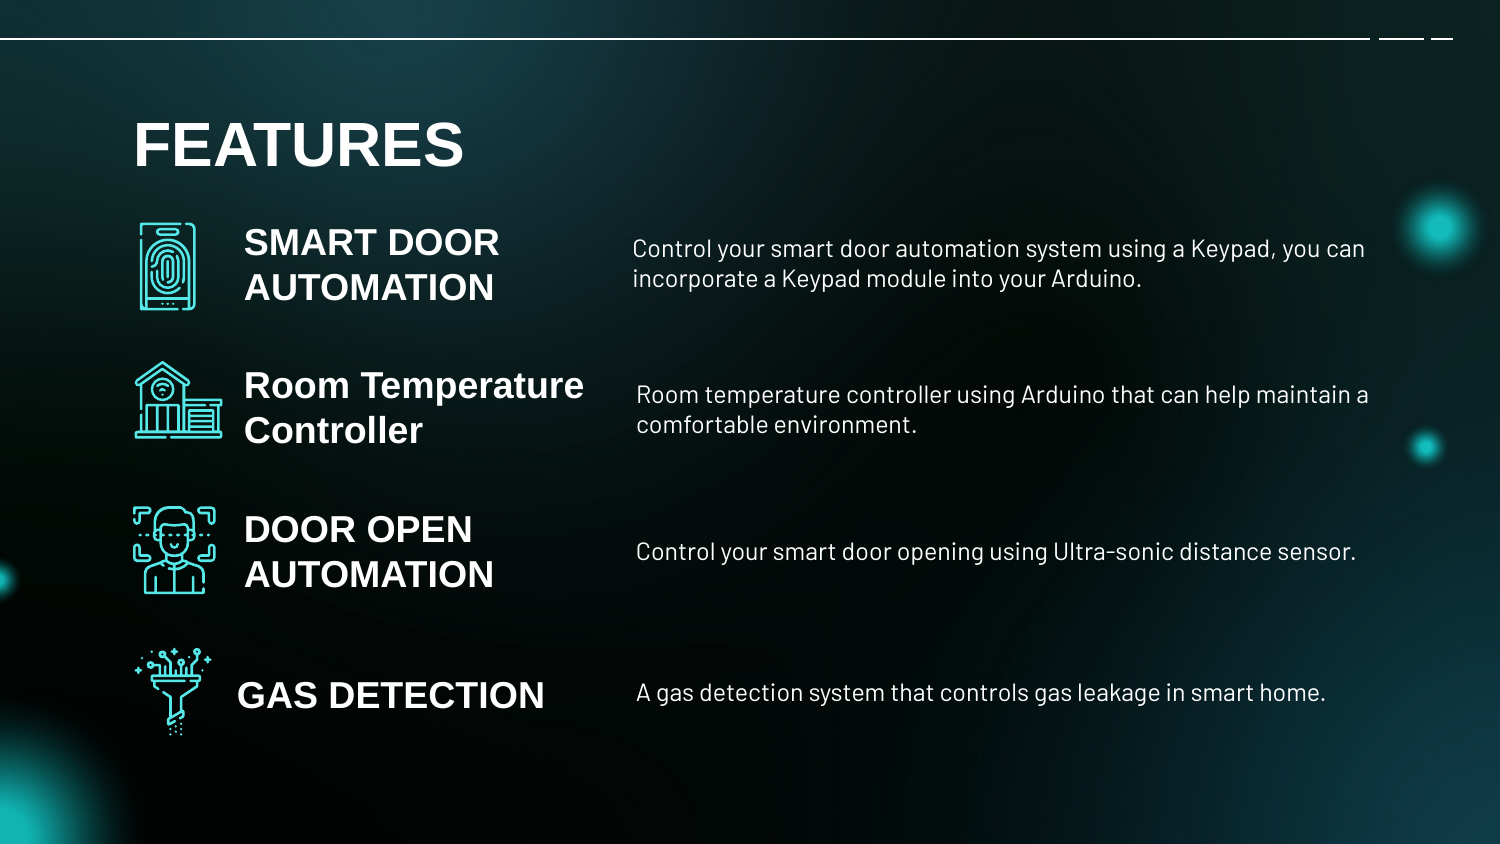

# FEATURES
SMART DOOR AUTOMATION
Control your smart door automation system using a Keypad, you can incorporate a Keypad module into your Arduino.

Room Temperature Controller
Room temperature controller using Arduino that can help maintain a comfortable environment.

DOOR OPEN AUTOMATION
Control your smart door opening using Ultra-sonic distance sensor.

A gas detection system that controls gas leakage in smart home.
GAS DETECTION